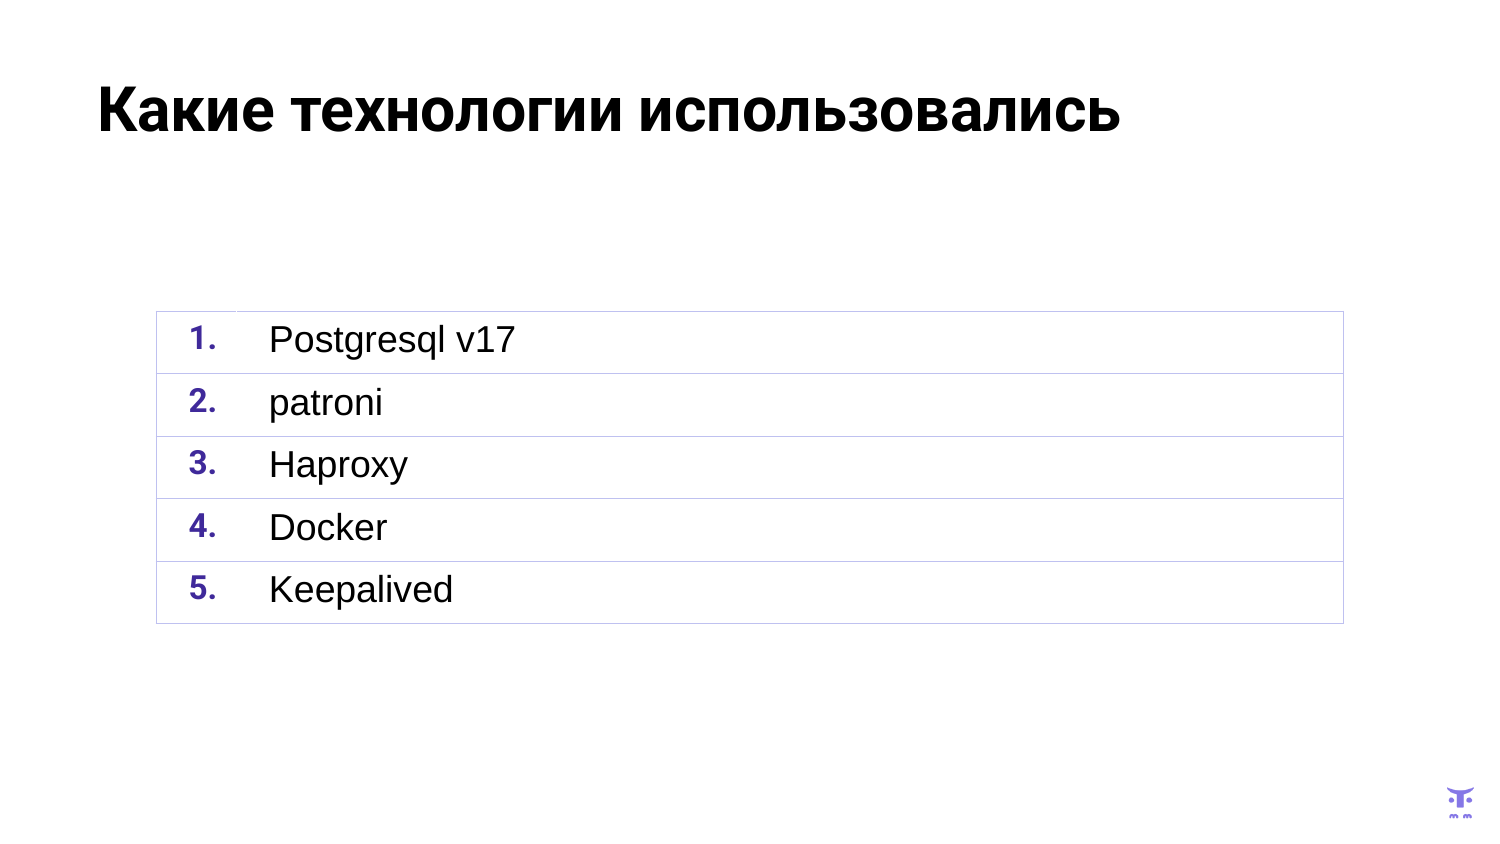

# Какие технологии использовались

| 1. | Postgresql v17 |
| --- | --- |
| 2. | patroni |
| 3. | Haproxy |
| 4. | Docker |
| 5. | Keepalived |